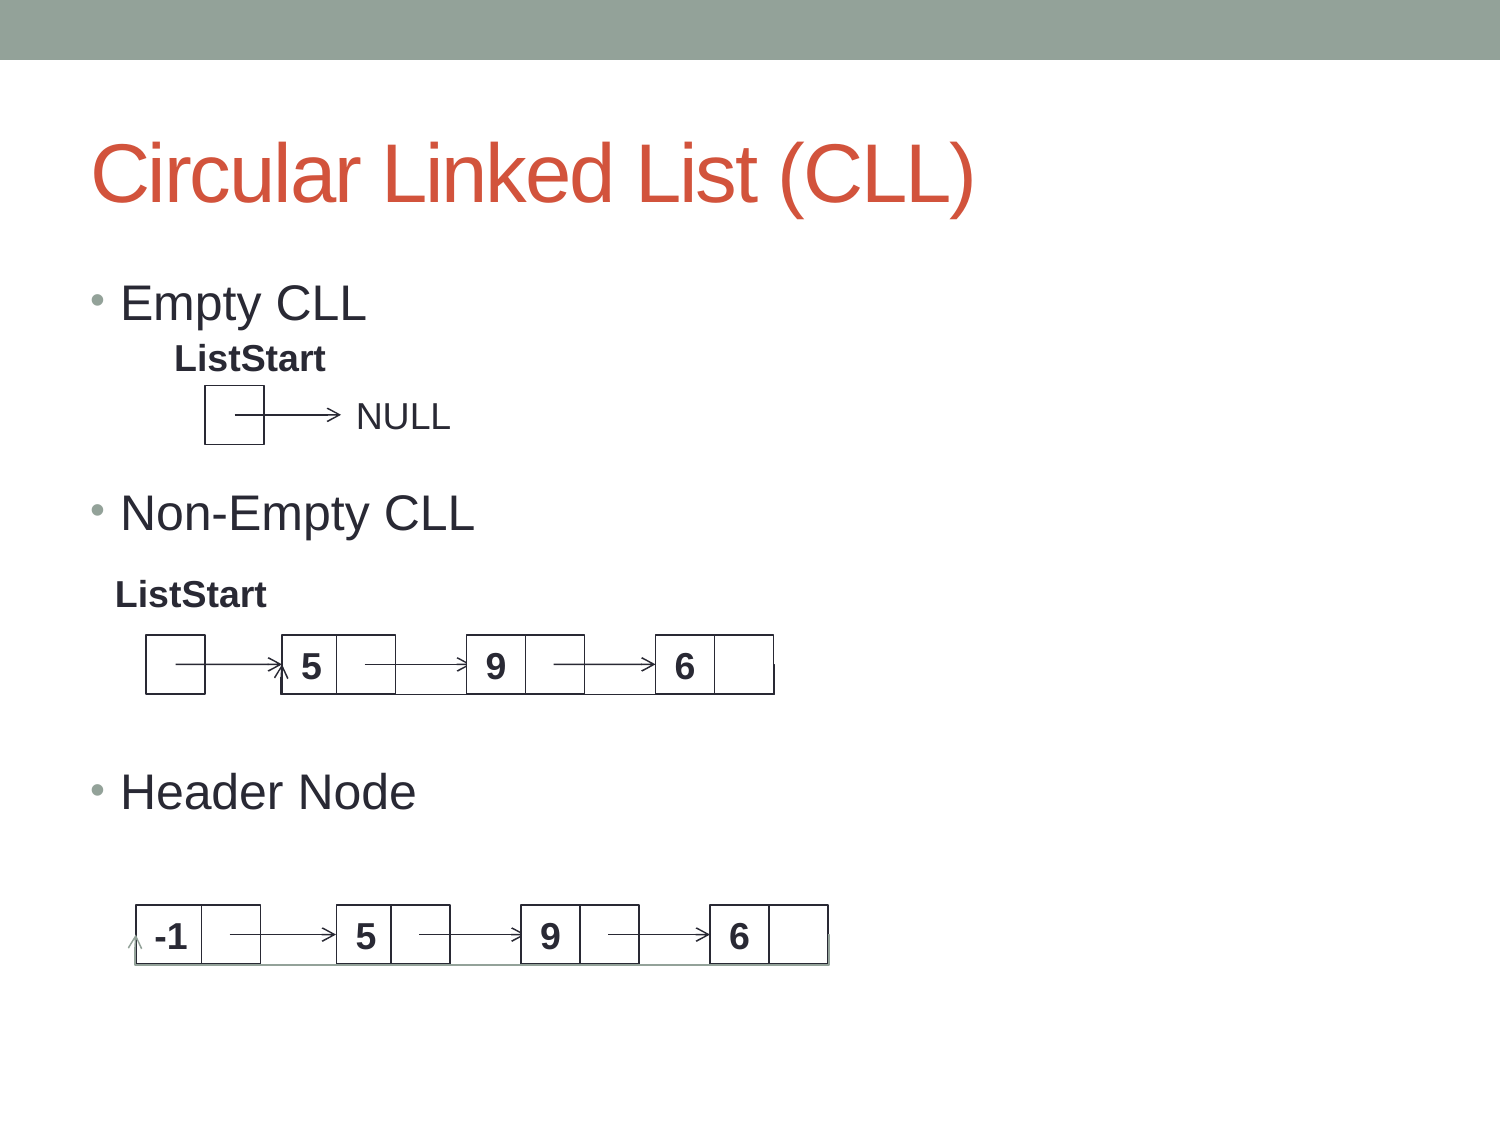

# Circular Linked List (CLL)
Empty CLL

Non-Empty CLL

Header Node
ListStart
NULL

ListStart

5

9

6

-1

5

9

6